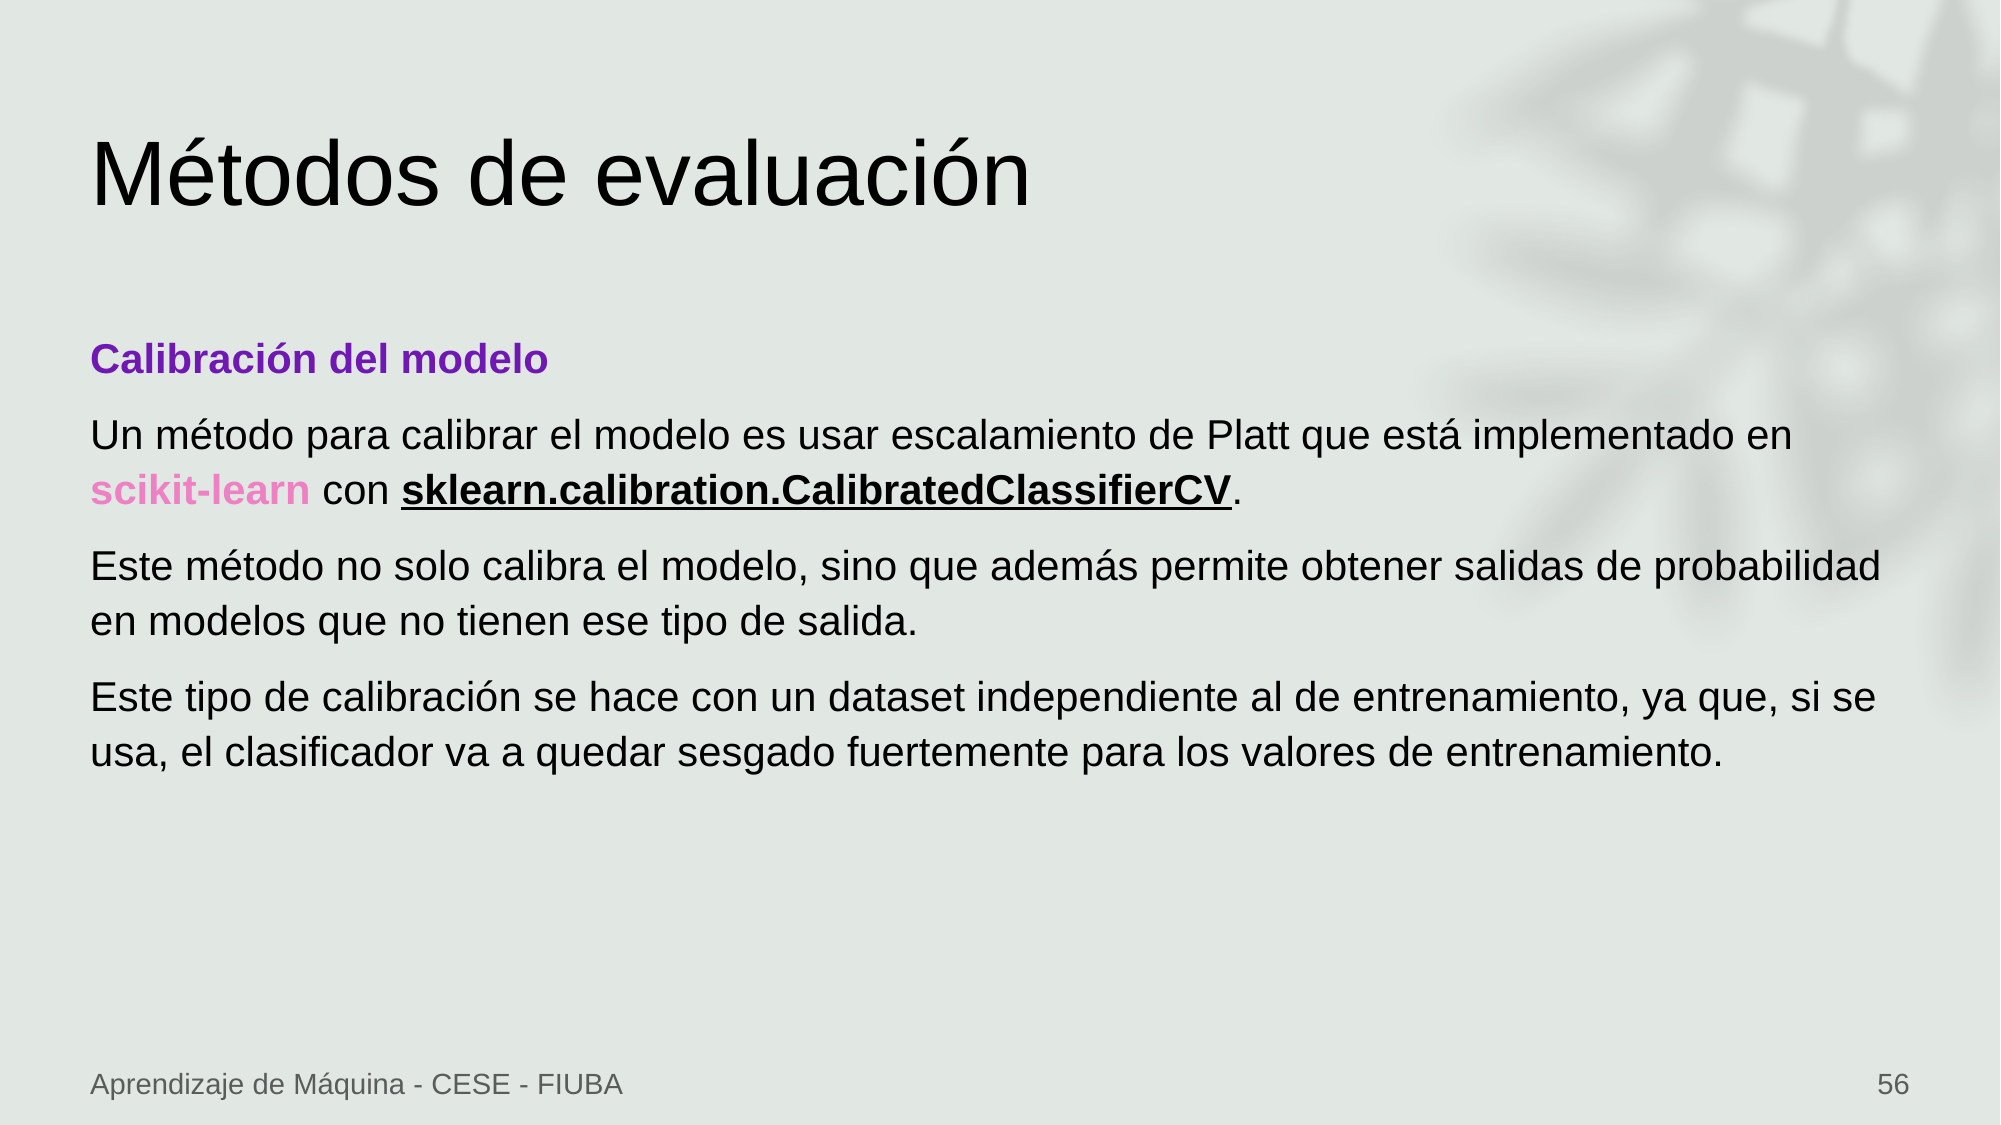

# Métodos de evaluación
Calibración del modelo
Un método para calibrar el modelo es usar escalamiento de Platt que está implementado en scikit-learn con sklearn.calibration.CalibratedClassifierCV.
Este método no solo calibra el modelo, sino que además permite obtener salidas de probabilidad en modelos que no tienen ese tipo de salida.
Este tipo de calibración se hace con un dataset independiente al de entrenamiento, ya que, si se usa, el clasificador va a quedar sesgado fuertemente para los valores de entrenamiento.
Aprendizaje de Máquina - CESE - FIUBA
56